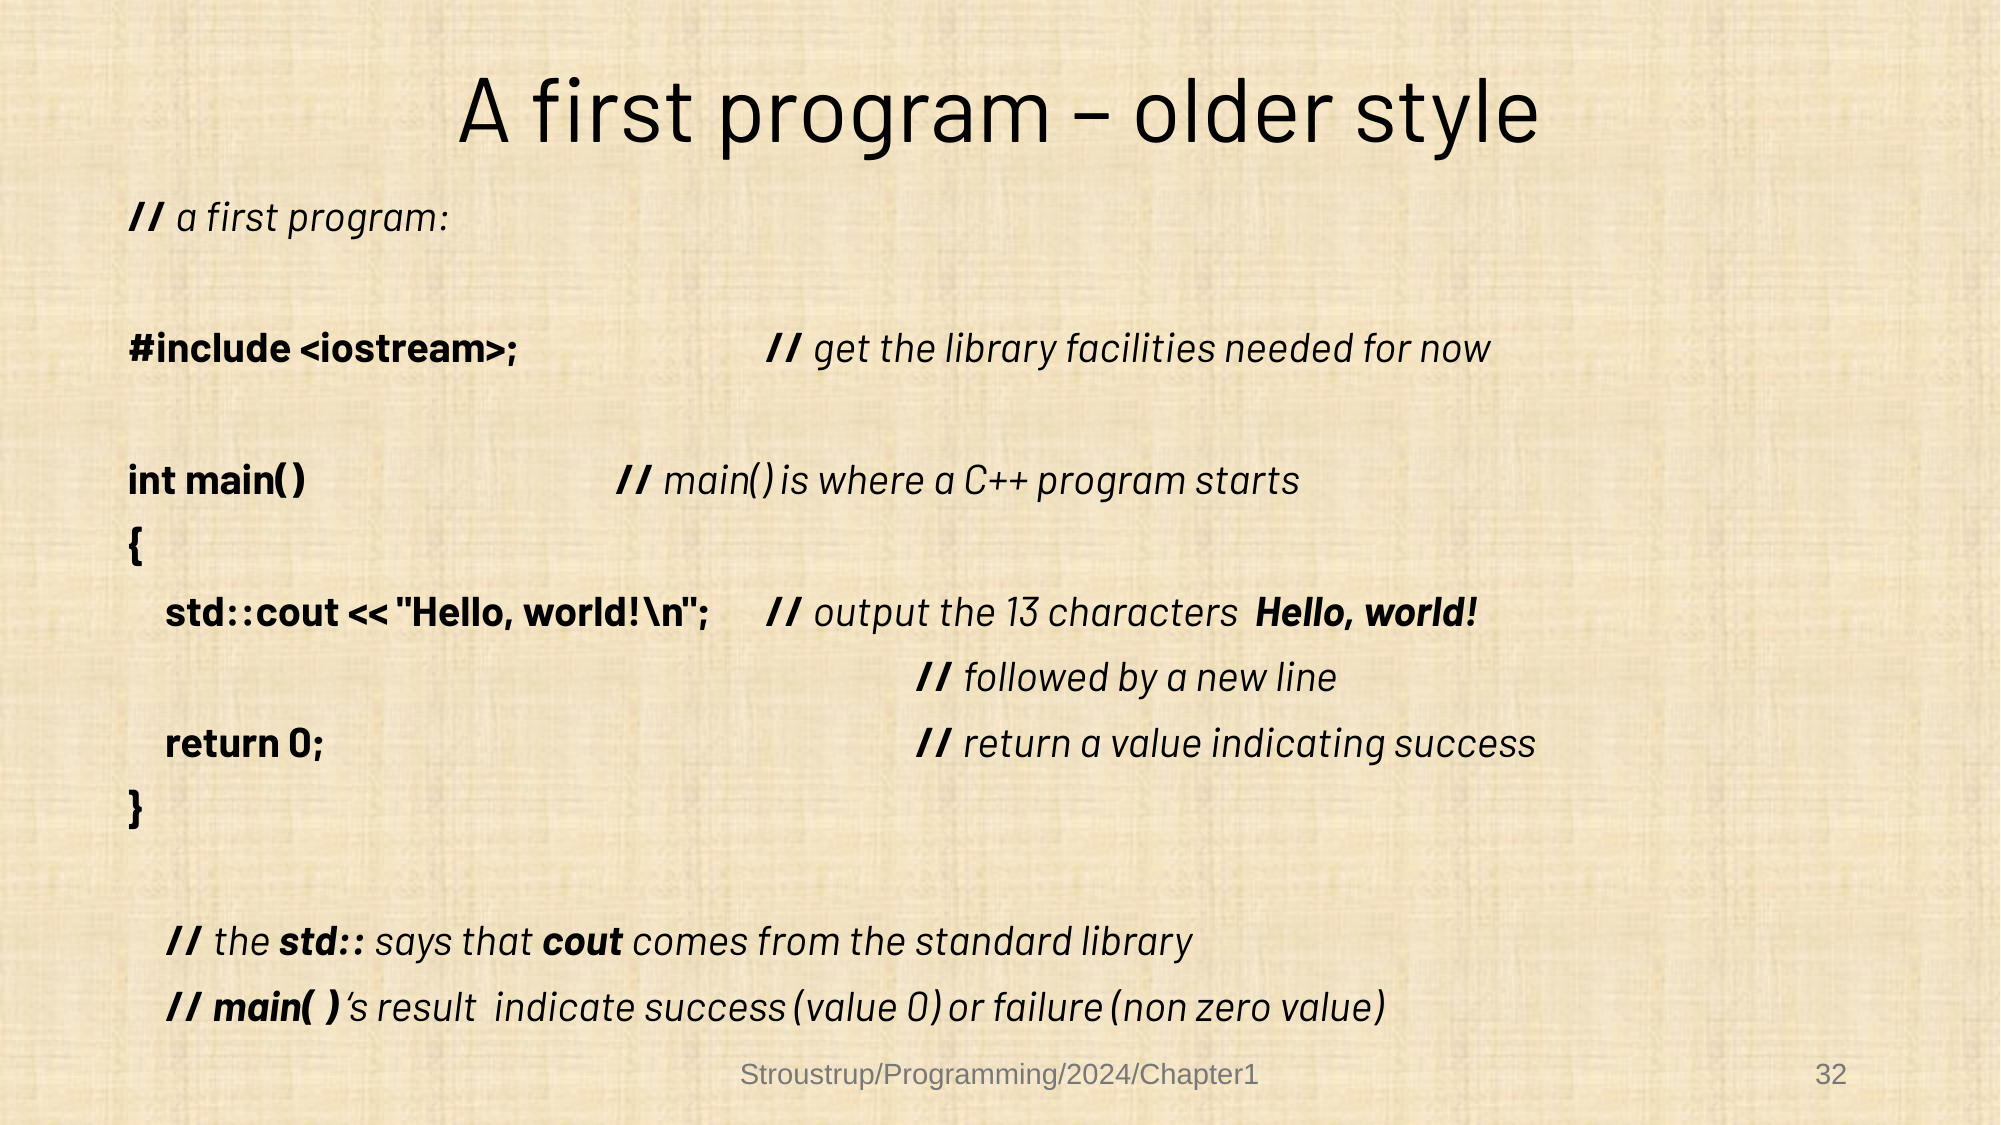

# A first program – older style
// a first program:

#include <iostream>;		// get the library facilities needed for now

int main()			// main() is where a C++ program starts
{
	std::cout << "Hello, world!\n";	// output the 13 characters  Hello, world!
						// followed by a new line
	return 0;				// return a value indicating success
}

	// the std:: says that cout comes from the standard library
	// main( ) ‘s result  indicate success (value 0) or failure (non zero value)
Stroustrup/Programming/2024/Chapter1
32